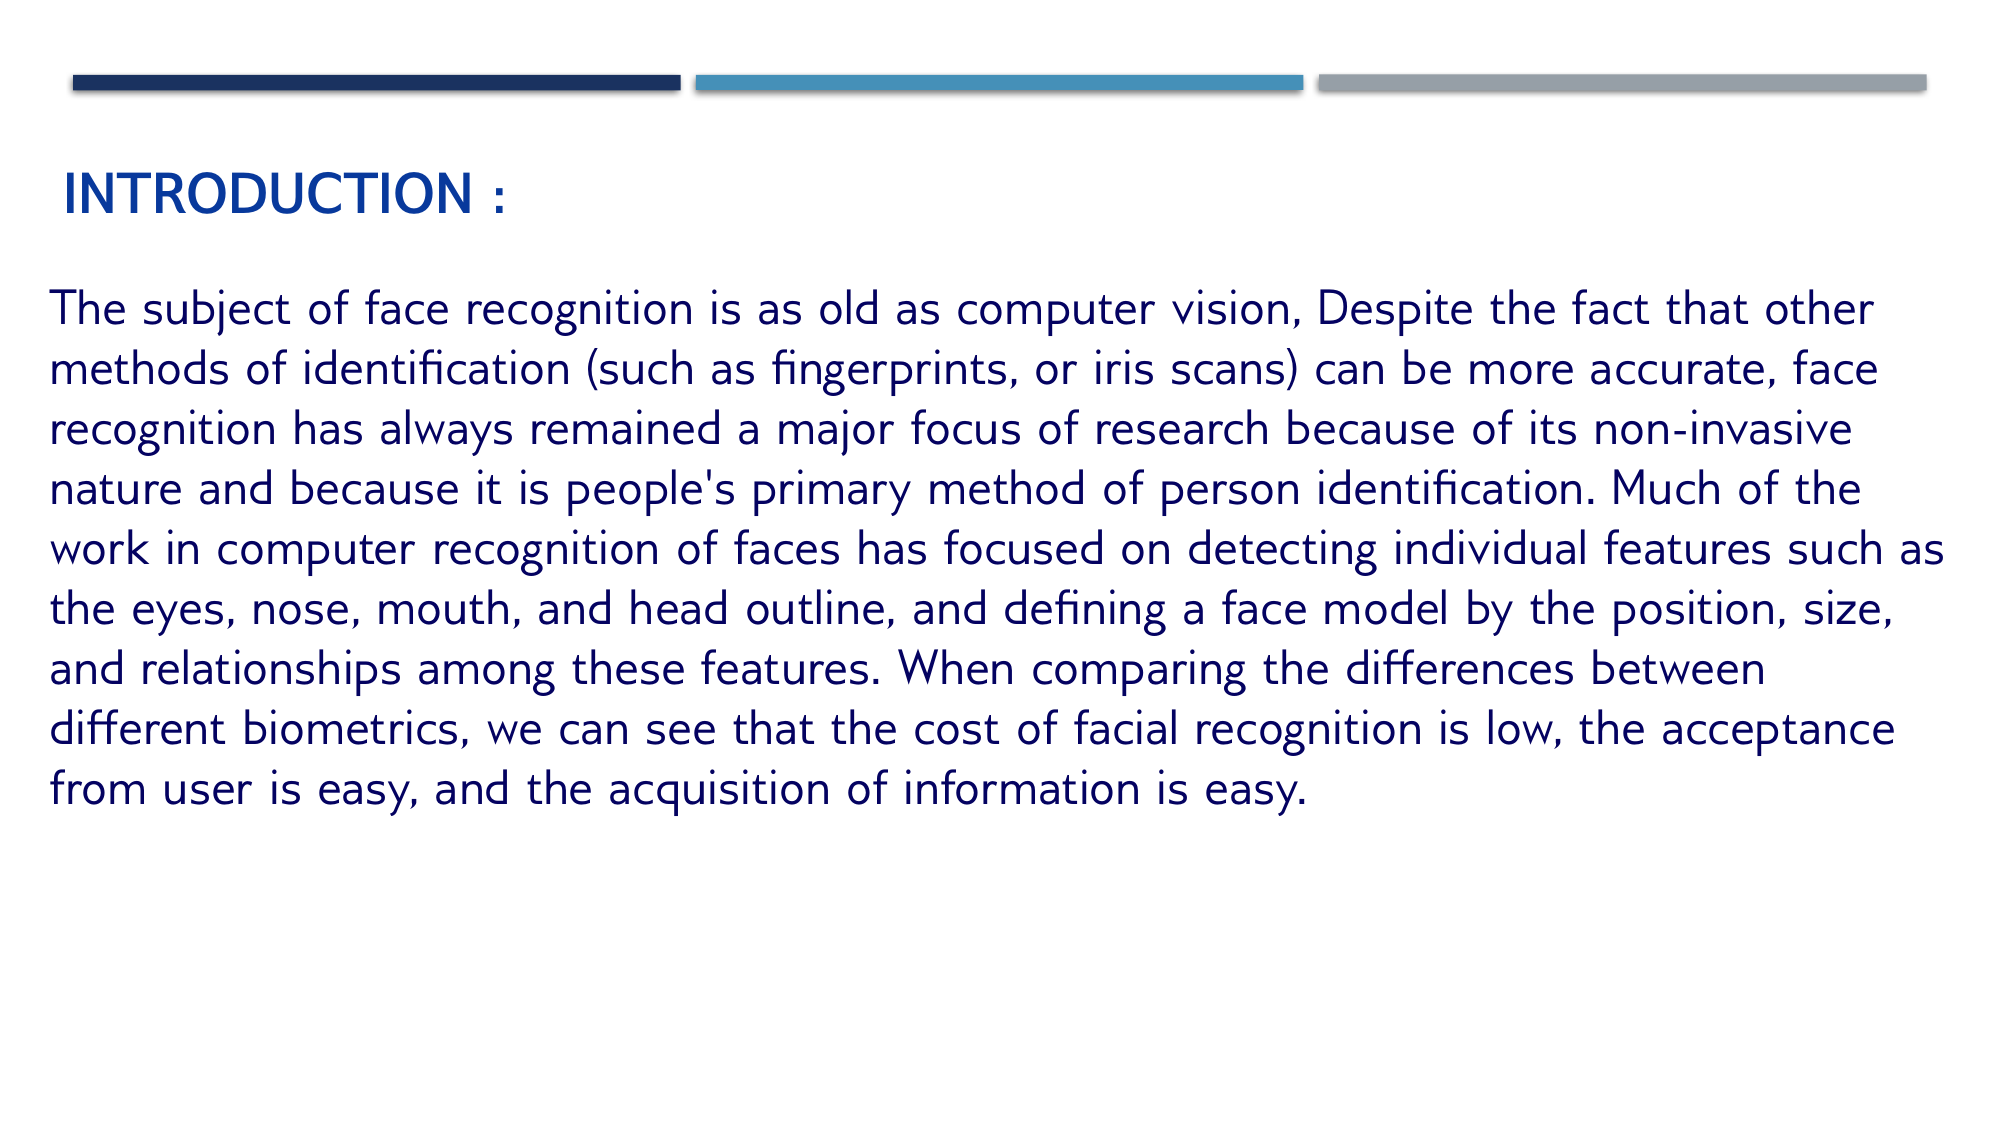

INTRODUCTION :
The subject of face recognition is as old as computer vision, Despite the fact that other methods of identification (such as fingerprints, or iris scans) can be more accurate, face recognition has always remained a major focus of research because of its non-invasive nature and because it is people's primary method of person identification. Much of the work in computer recognition of faces has focused on detecting individual features such as the eyes, nose, mouth, and head outline, and defining a face model by the position, size, and relationships among these features. When comparing the differences between different biometrics, we can see that the cost of facial recognition is low, the acceptance from user is easy, and the acquisition of information is easy.